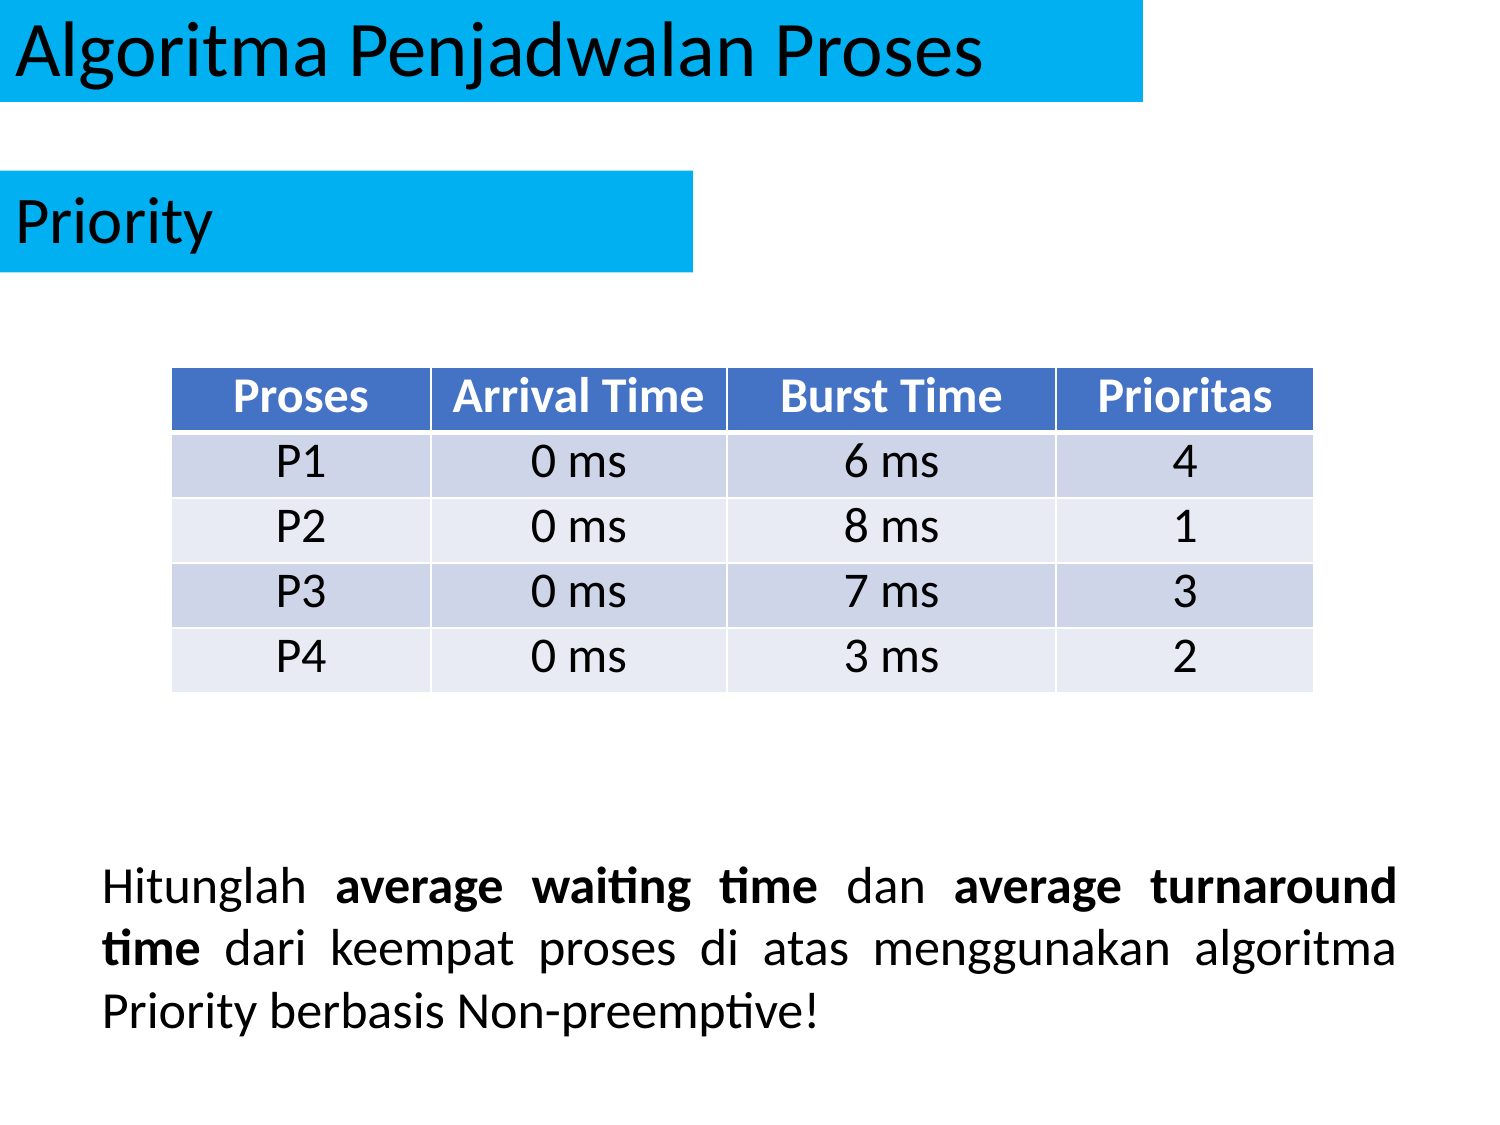

# Algoritma Penjadwalan Proses
Priority
| Proses | Arrival Time | Burst Time | Prioritas |
| --- | --- | --- | --- |
| P1 | 0 ms | 6 ms | 4 |
| P2 | 0 ms | 8 ms | 1 |
| P3 | 0 ms | 7 ms | 3 |
| P4 | 0 ms | 3 ms | 2 |
Hitunglah average waiting time dan average turnaround time dari keempat proses di atas menggunakan algoritma Priority berbasis Non-preemptive!